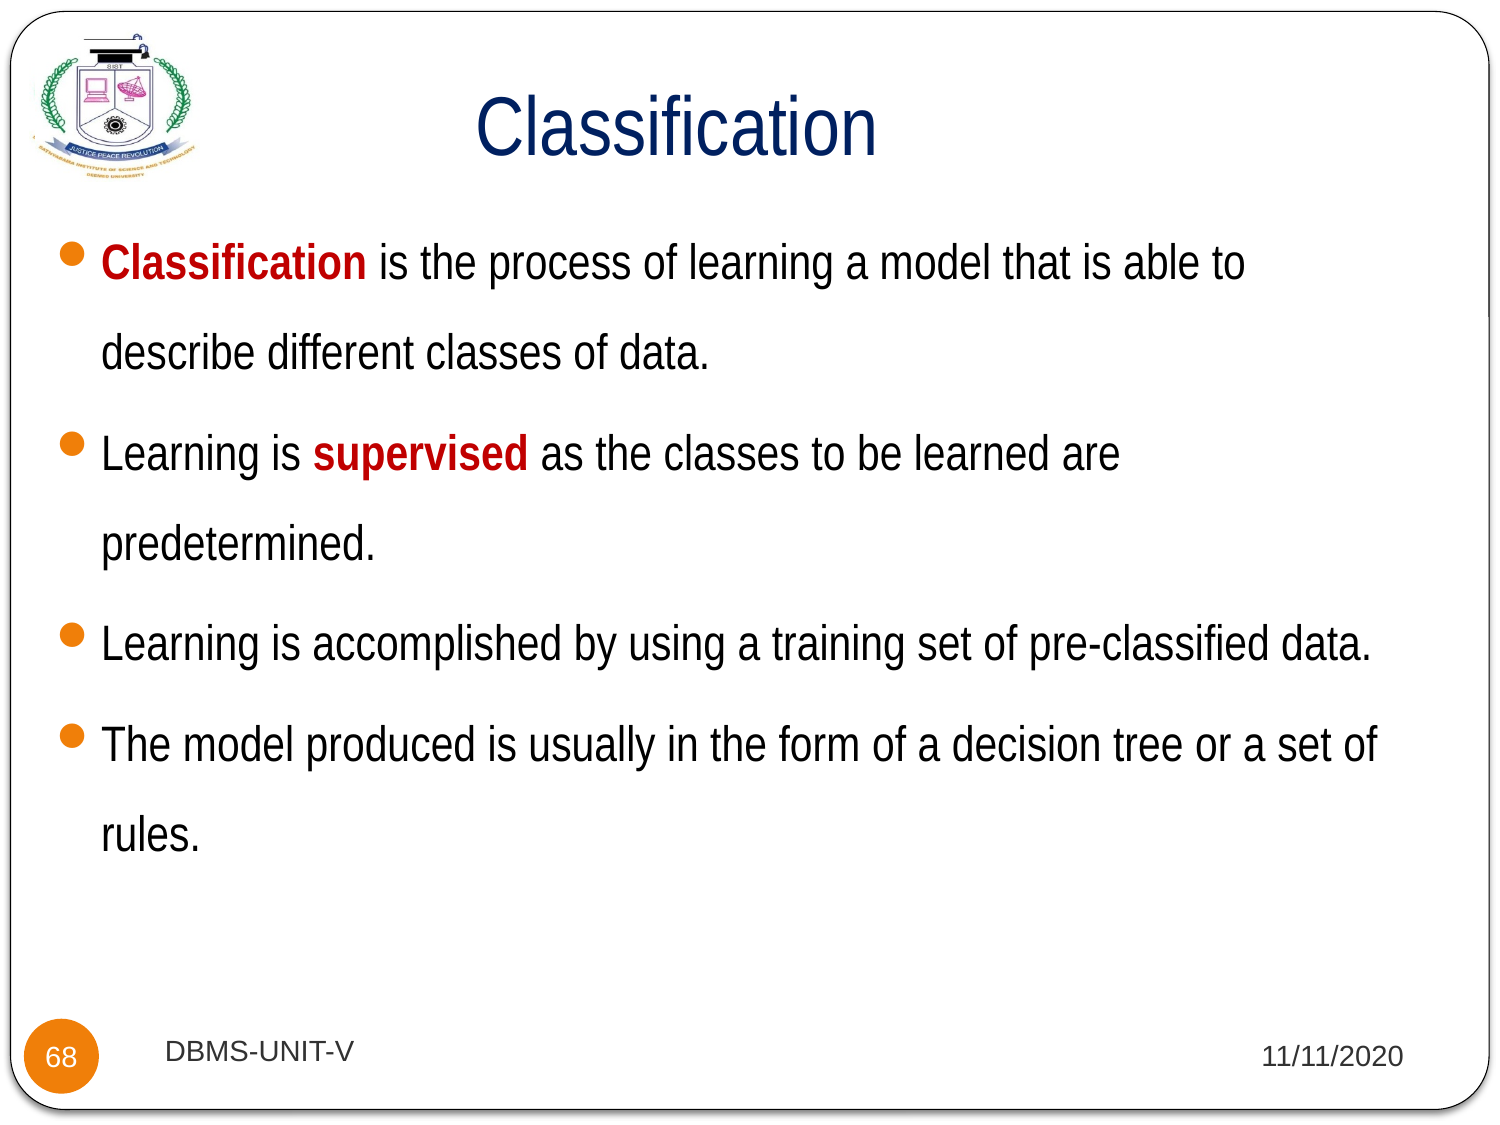

# Classification
Classification is the process of learning a model that is able to describe different classes of data.
Learning is supervised as the classes to be learned are predetermined.
Learning is accomplished by using a training set of pre-classified data.
The model produced is usually in the form of a decision tree or a set of rules.
DBMS-UNIT-V
11/11/2020
68